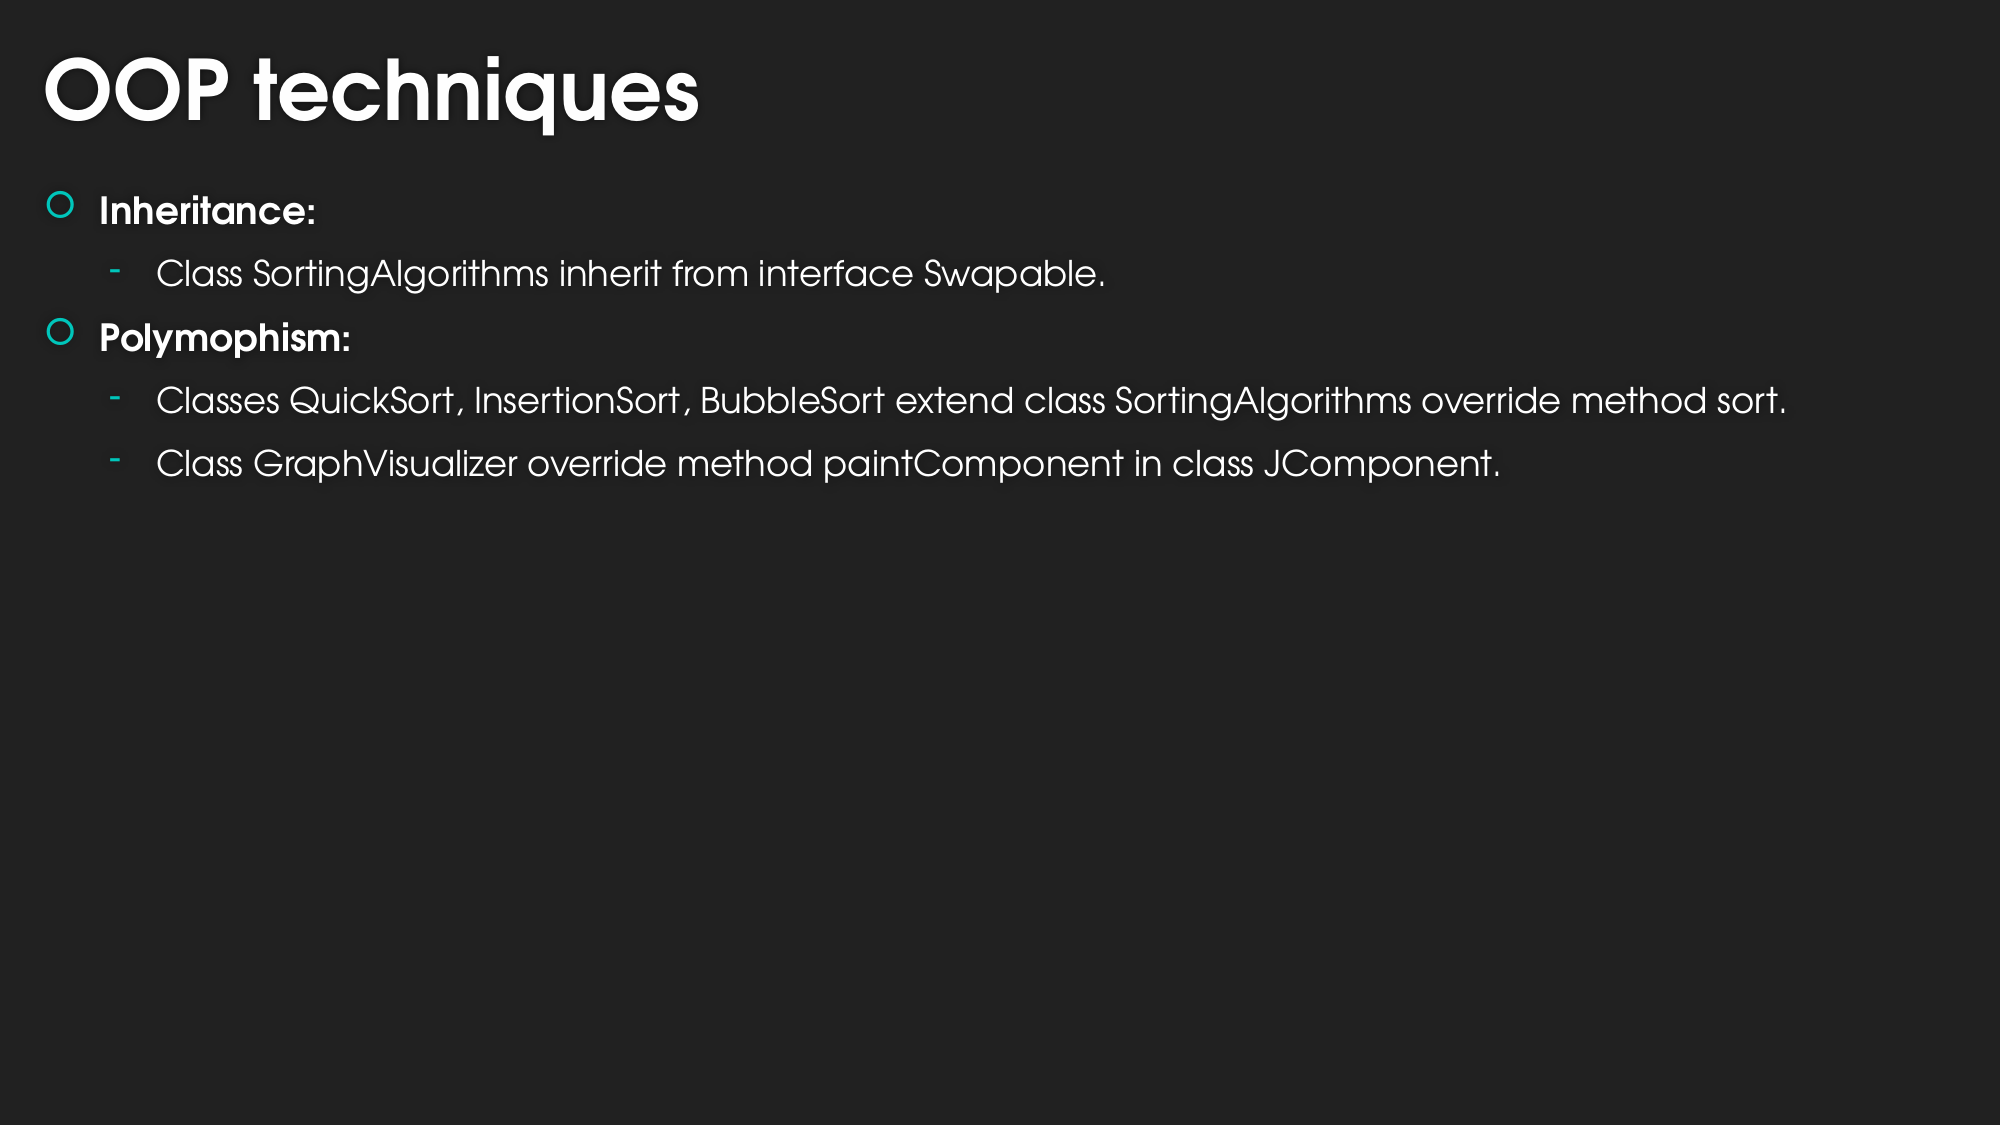

OOP techniques
Inheritance:
Class SortingAlgorithms inherit from interface Swapable.
Polymophism:
Classes QuickSort, InsertionSort, BubbleSort extend class SortingAlgorithms override method sort.
Class GraphVisualizer override method paintComponent in class JComponent.